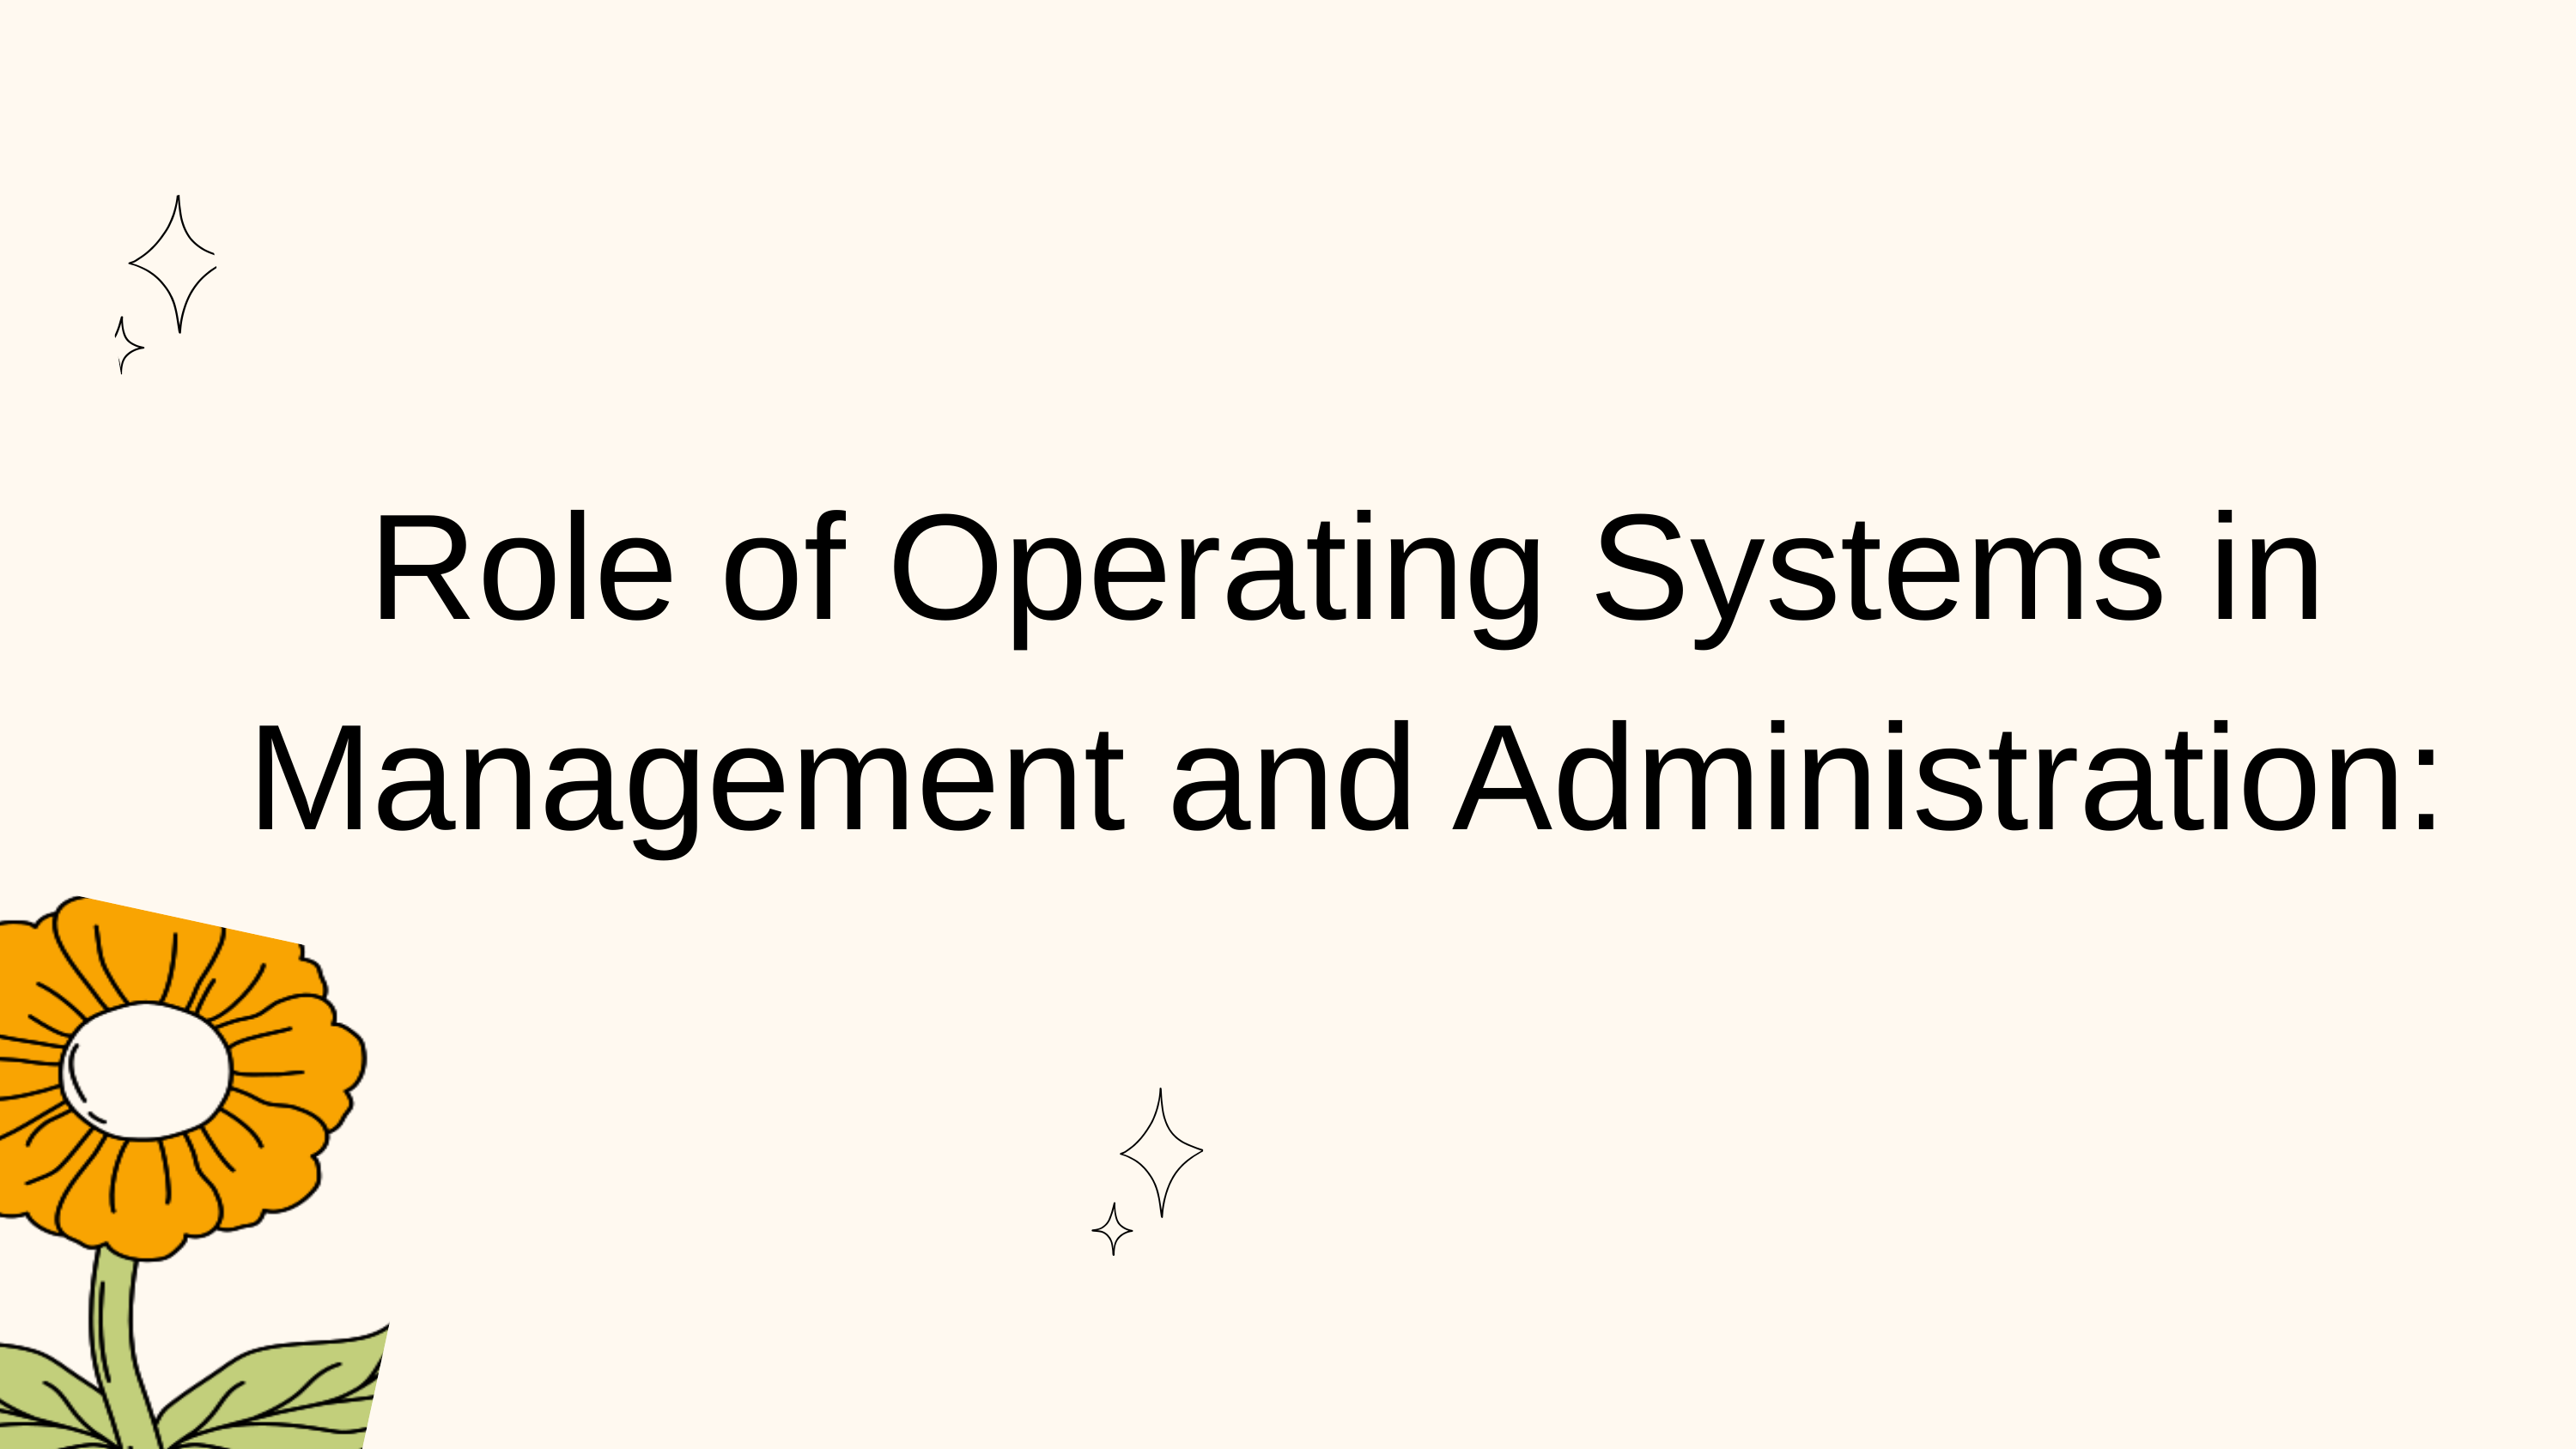

Role of Operating Systems in Management and Administration: